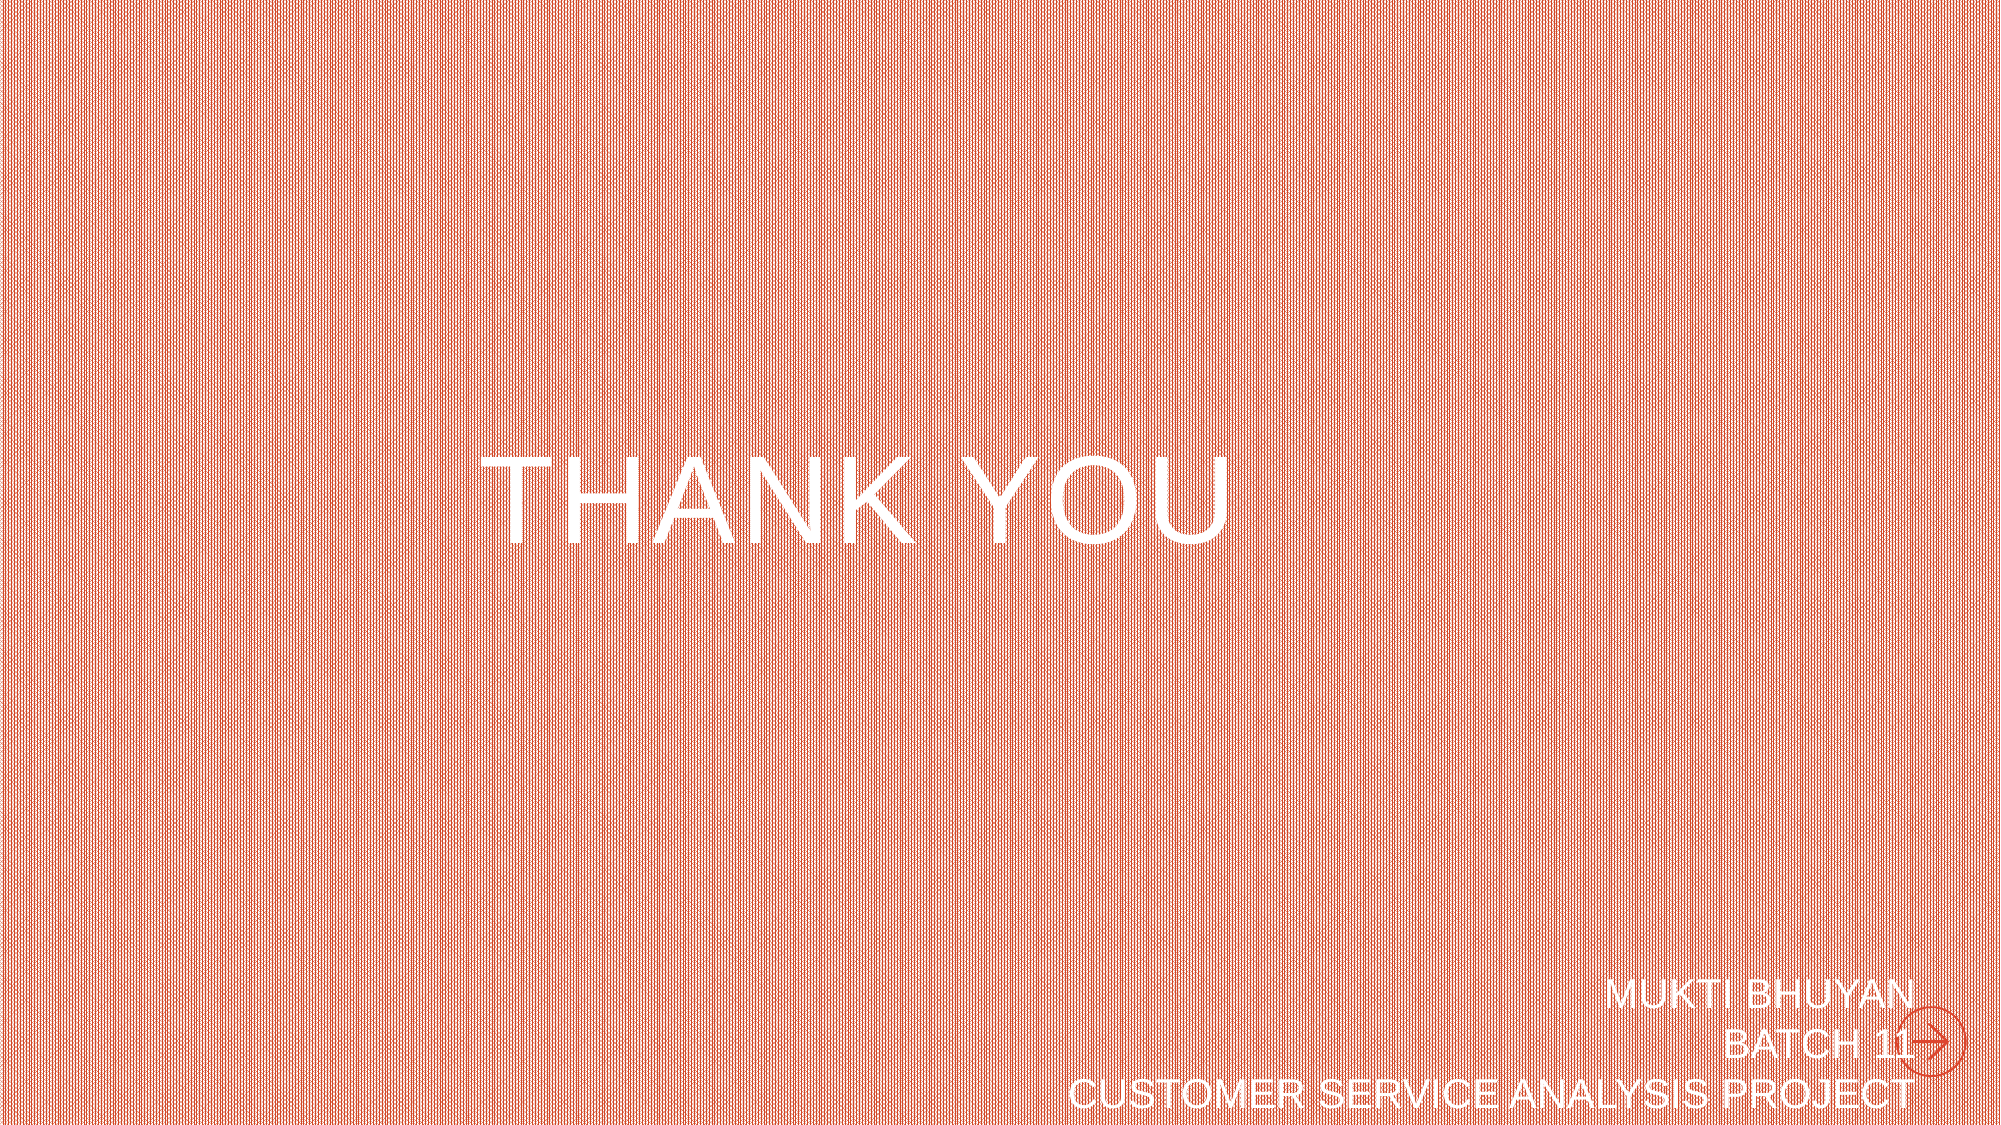

# Thank you
Mukti Bhuyan
Batch 11
Customer Service Analysis Project